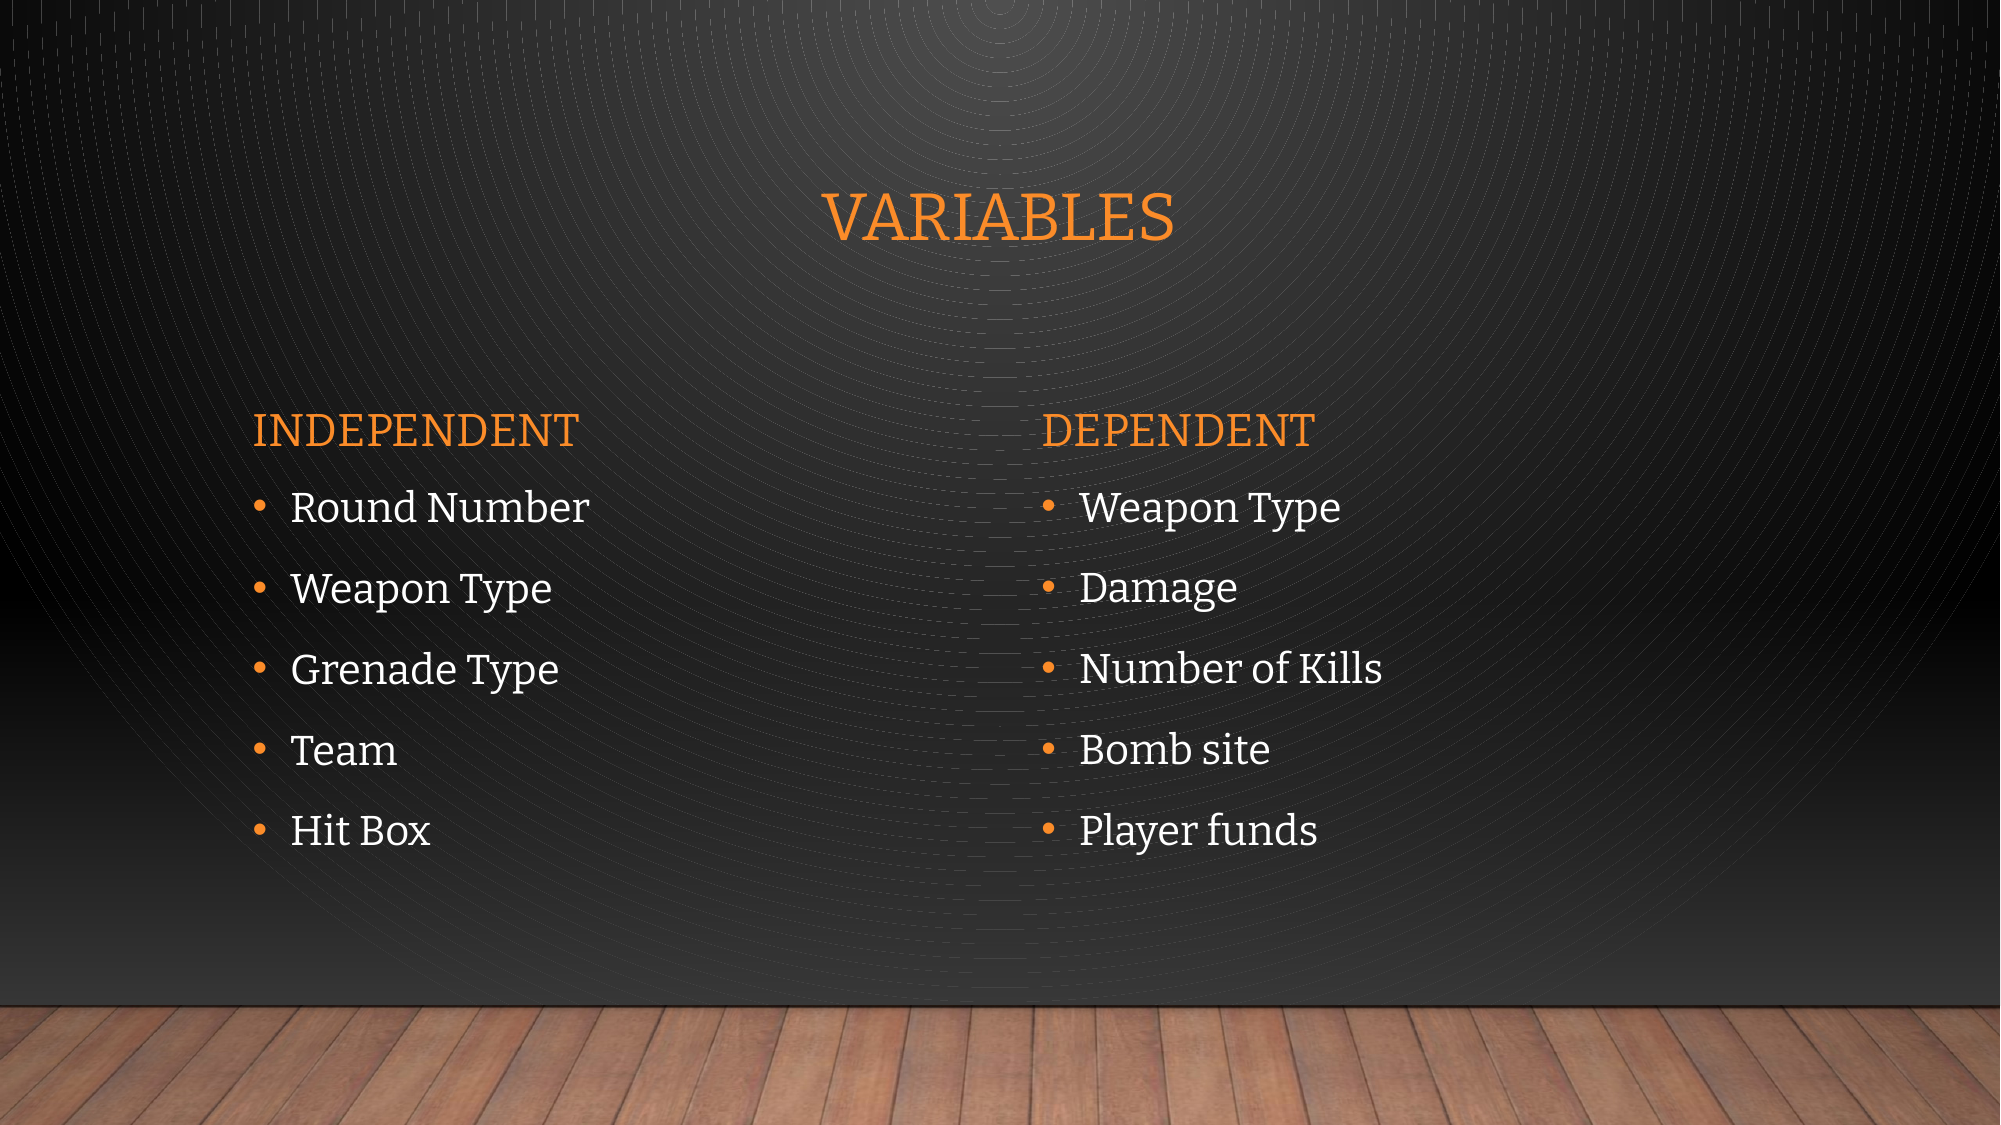

# Variables
Independent
Dependent
Weapon Type
Damage
Number of Kills
Bomb site
Player funds
Round Number
Weapon Type
Grenade Type
Team
Hit Box